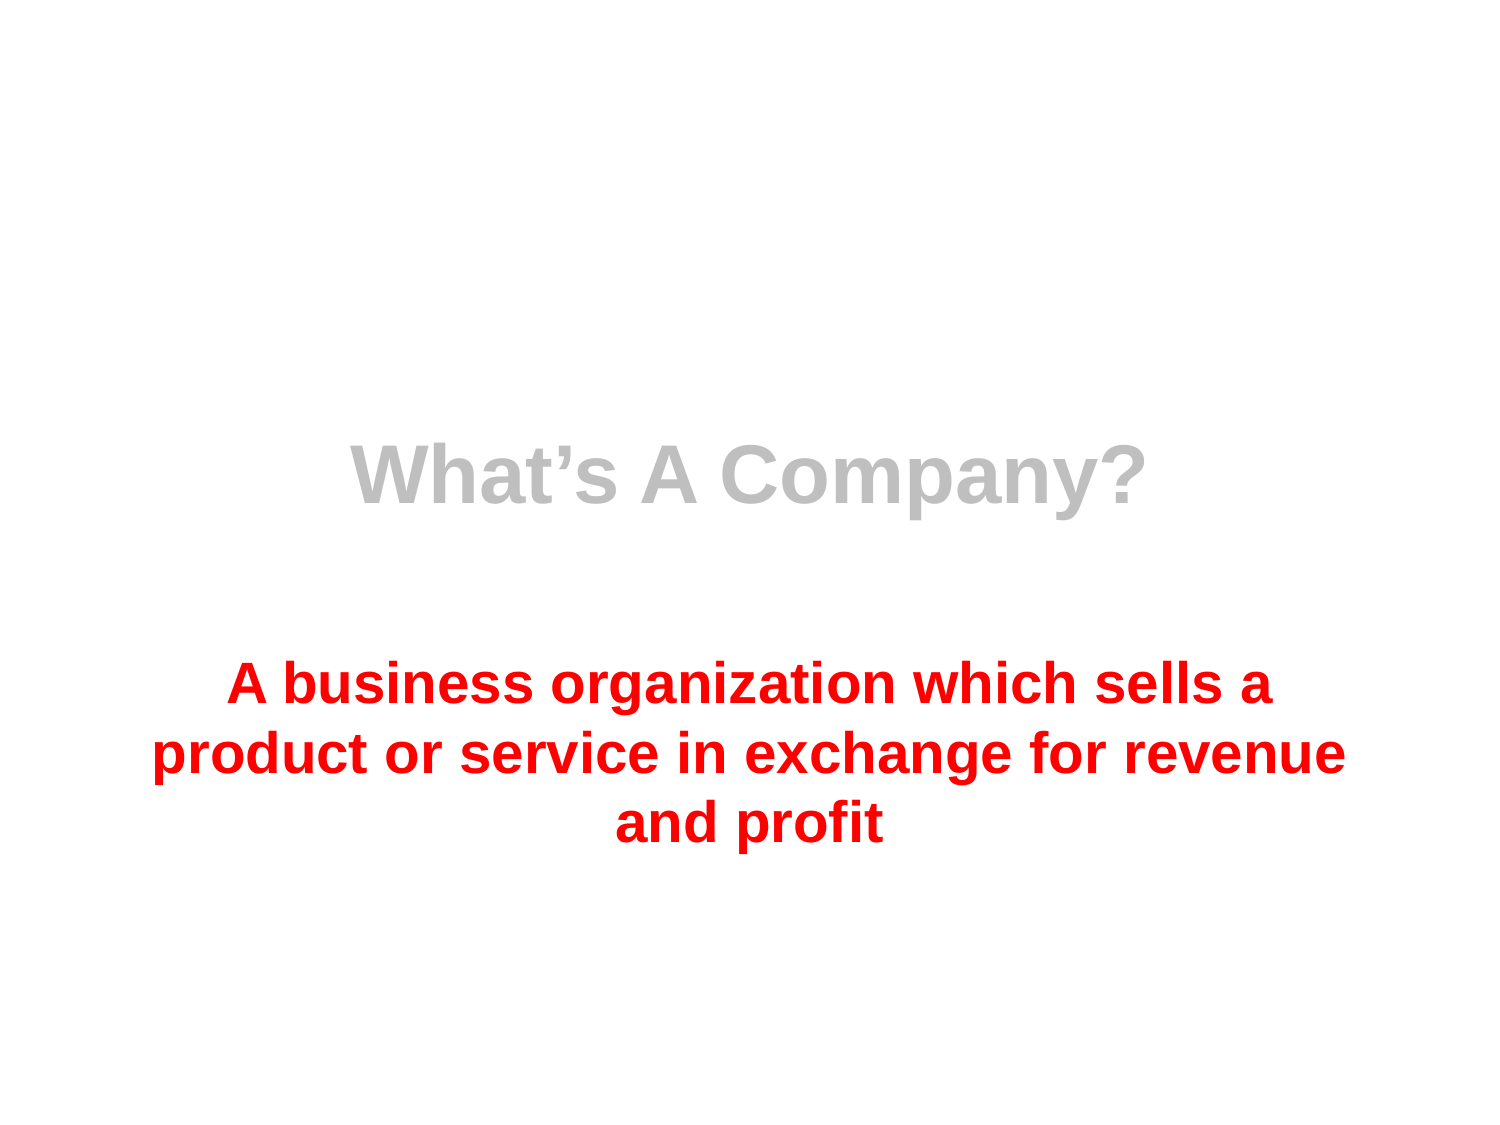

# What’s A Company?
A business organization which sells a product or service in exchange for revenue and profit